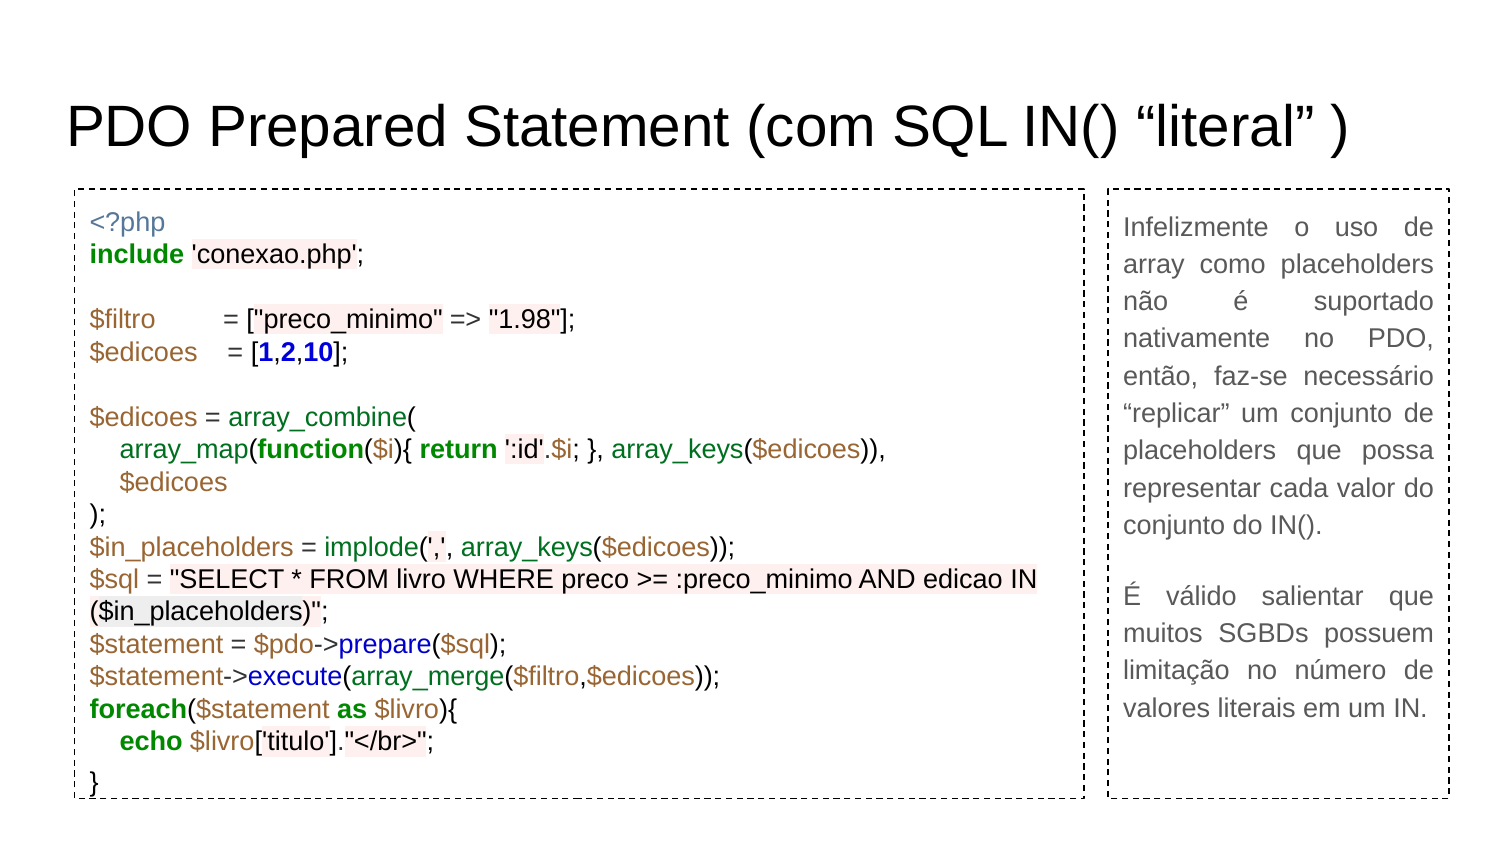

# PDO Prepared Statement (com SQL IN() “literal” )
<?php
include 'conexao.php';

$filtro         = ["preco_minimo" => "1.98"];
$edicoes    = [1,2,10];

$edicoes = array_combine(
    array_map(function($i){ return ':id'.$i; }, array_keys($edicoes)),
    $edicoes
);
$in_placeholders = implode(',', array_keys($edicoes));
$sql = "SELECT * FROM livro WHERE preco >= :preco_minimo AND edicao IN ($in_placeholders)";
$statement = $pdo->prepare($sql);
$statement->execute(array_merge($filtro,$edicoes));
foreach($statement as $livro){
    echo $livro['titulo']."</br>";
}
Infelizmente o uso de array como placeholders não é suportado nativamente no PDO, então, faz-se necessário “replicar” um conjunto de placeholders que possa representar cada valor do conjunto do IN().
É válido salientar que muitos SGBDs possuem limitação no número de valores literais em um IN.